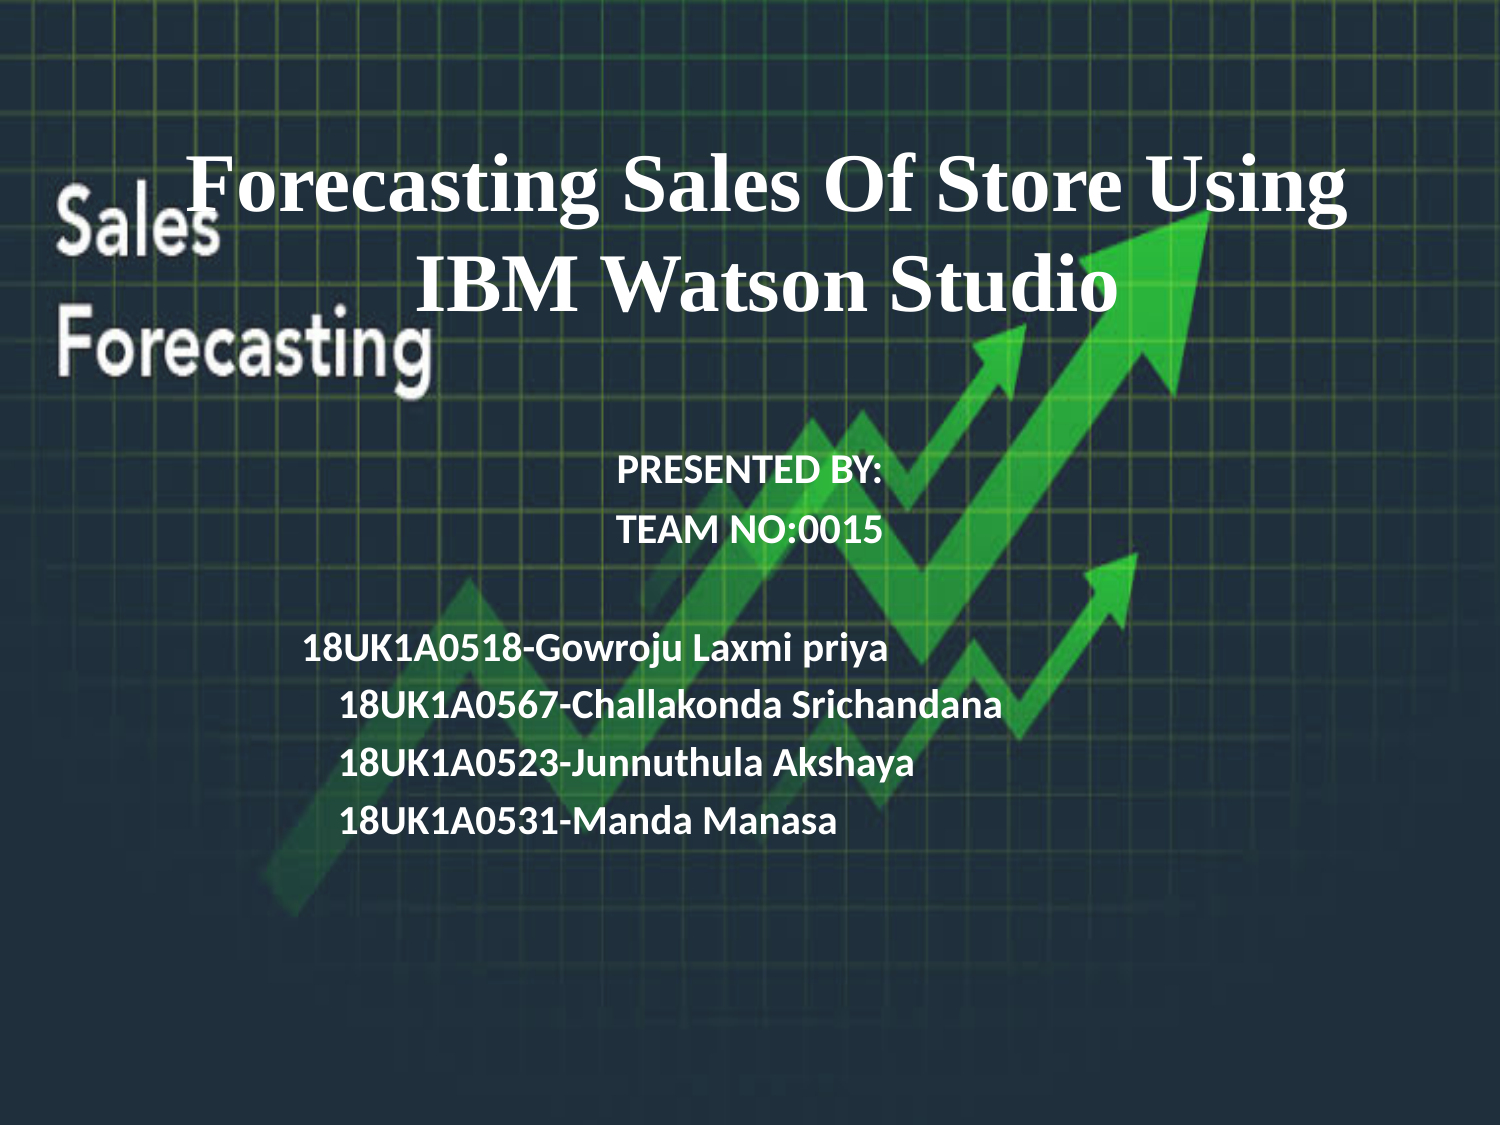

# Forecasting Sales Of Store Using IBM Watson Studio
PRESENTED BY:
TEAM NO:0015

 	18UK1A0518-Gowroju Laxmi priya
              18UK1A0567-Challakonda Srichandana
              18UK1A0523-Junnuthula Akshaya
              18UK1A0531-Manda Manasa